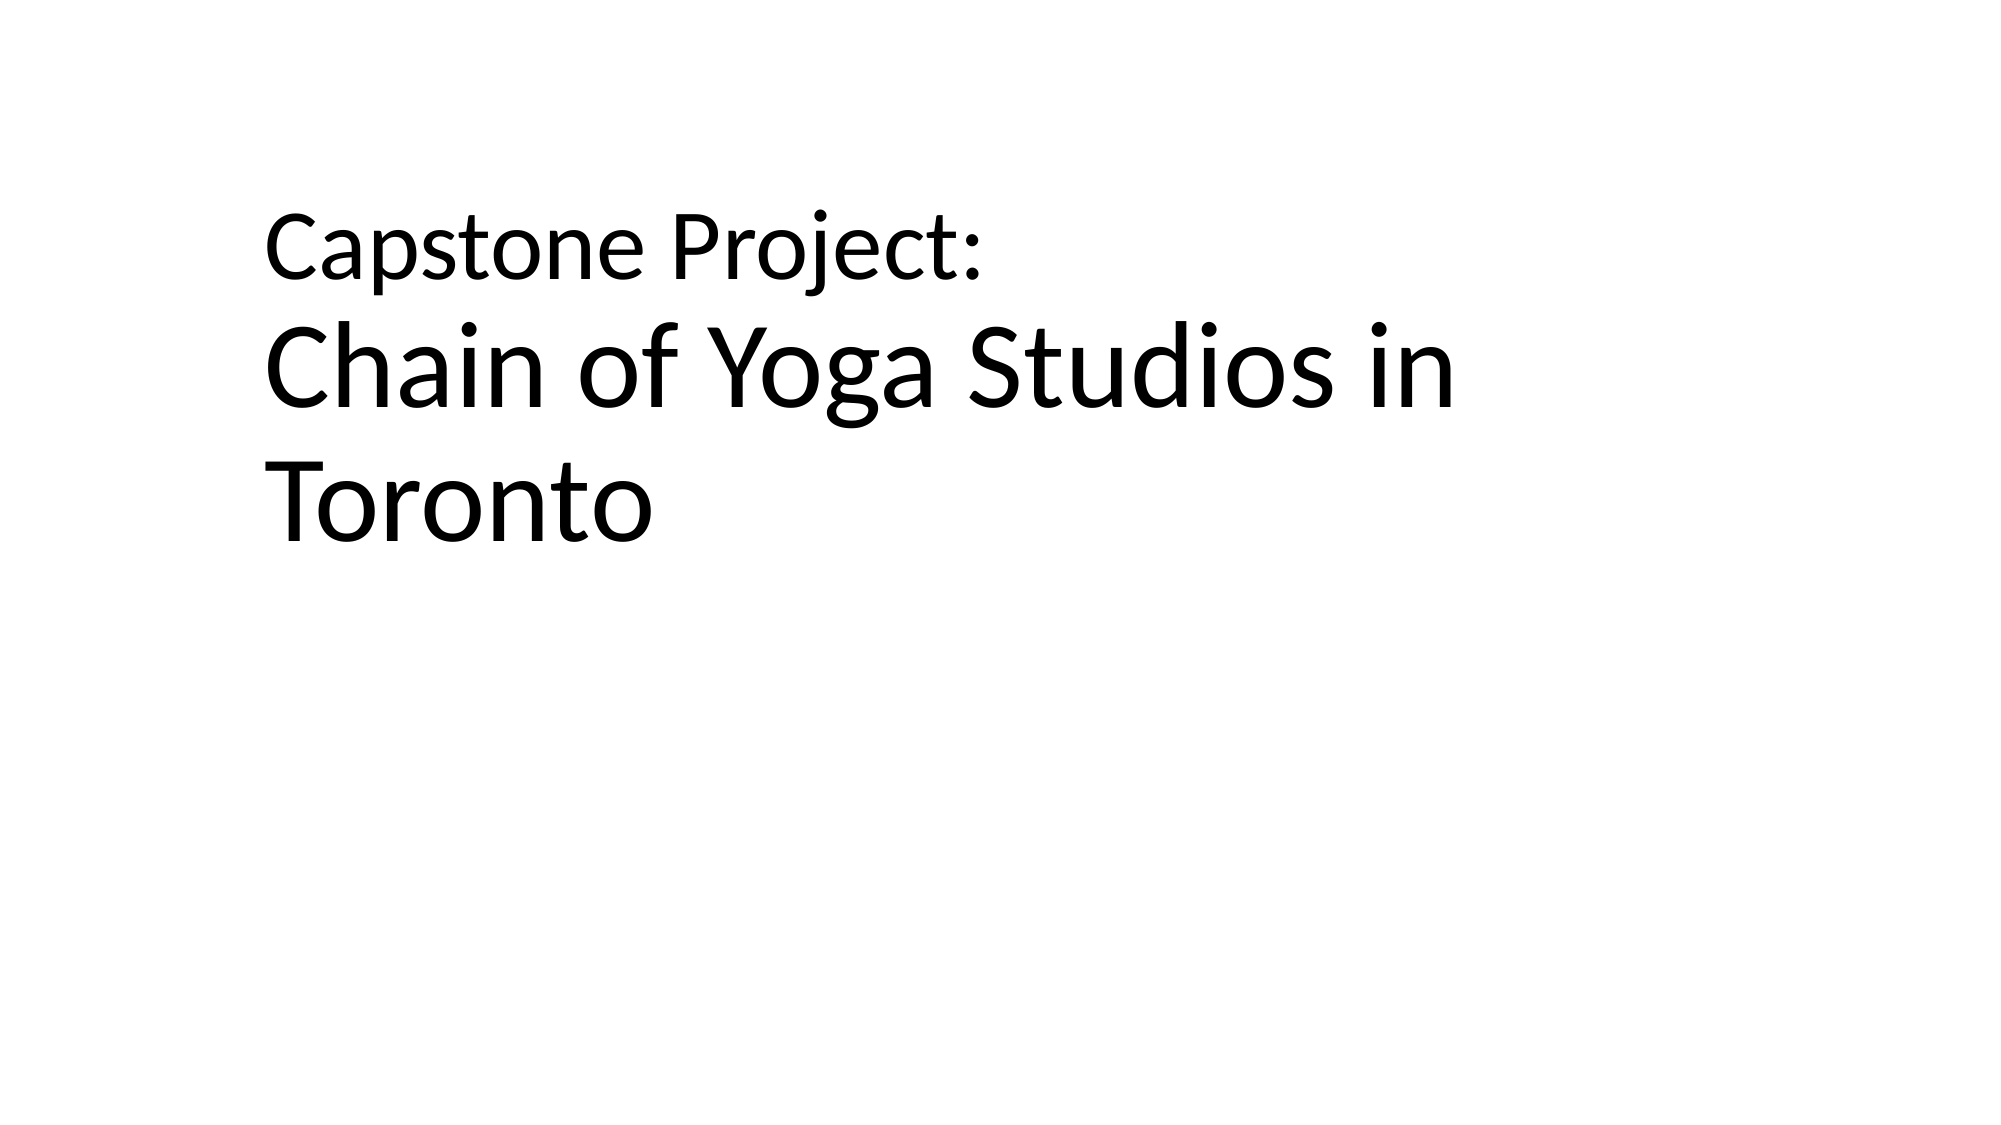

# Capstone Project: Chain of Yoga Studios in Toronto